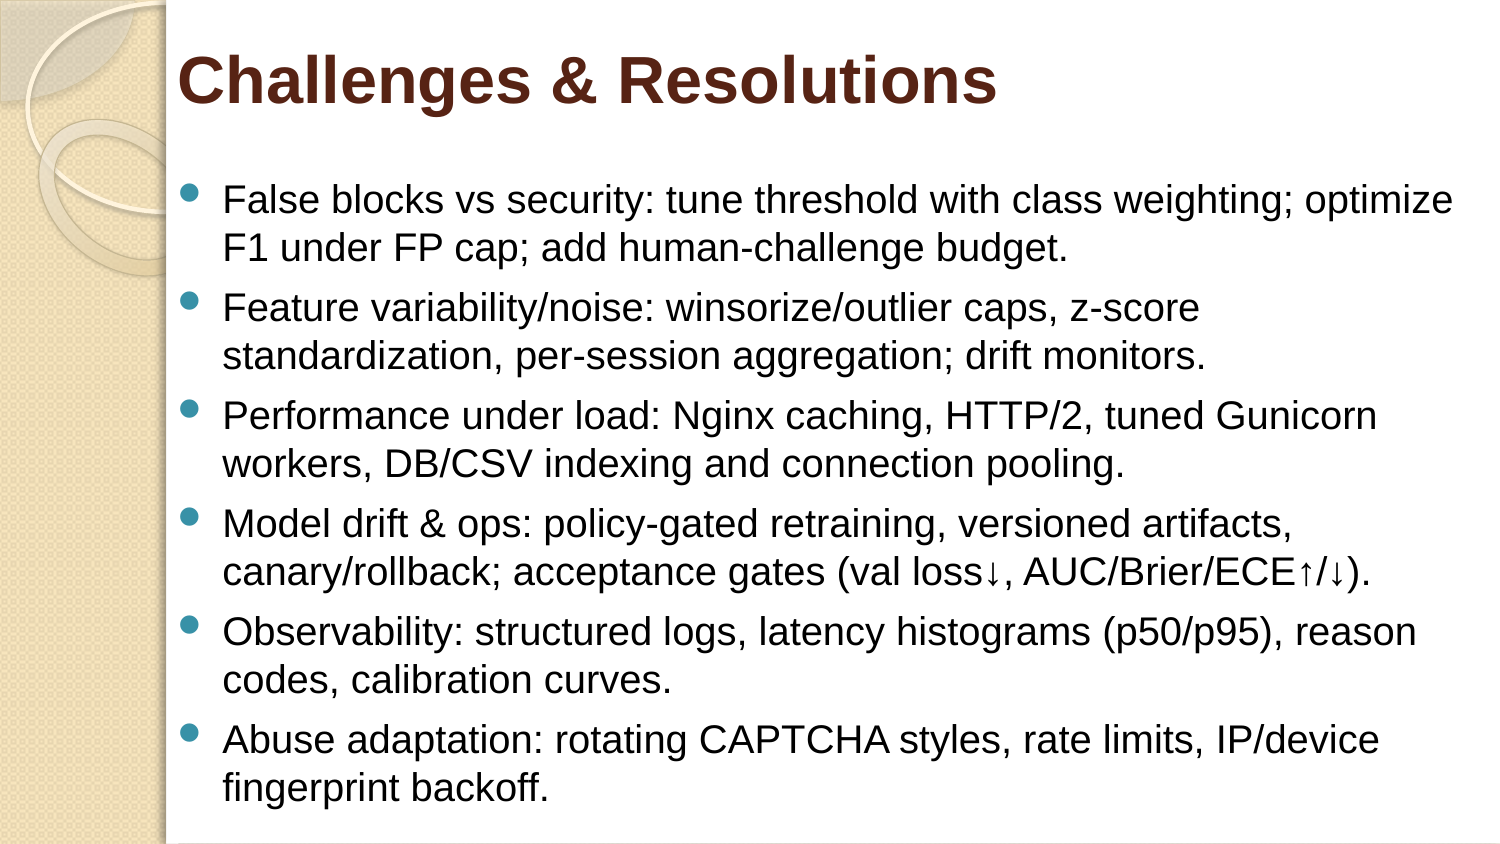

# Challenges & Resolutions
False blocks vs security: tune threshold with class weighting; optimize F1 under FP cap; add human-challenge budget.
Feature variability/noise: winsorize/outlier caps, z-score standardization, per-session aggregation; drift monitors.
Performance under load: Nginx caching, HTTP/2, tuned Gunicorn workers, DB/CSV indexing and connection pooling.
Model drift & ops: policy‑gated retraining, versioned artifacts, canary/rollback; acceptance gates (val loss↓, AUC/Brier/ECE↑/↓).
Observability: structured logs, latency histograms (p50/p95), reason codes, calibration curves.
Abuse adaptation: rotating CAPTCHA styles, rate limits, IP/device fingerprint backoff.